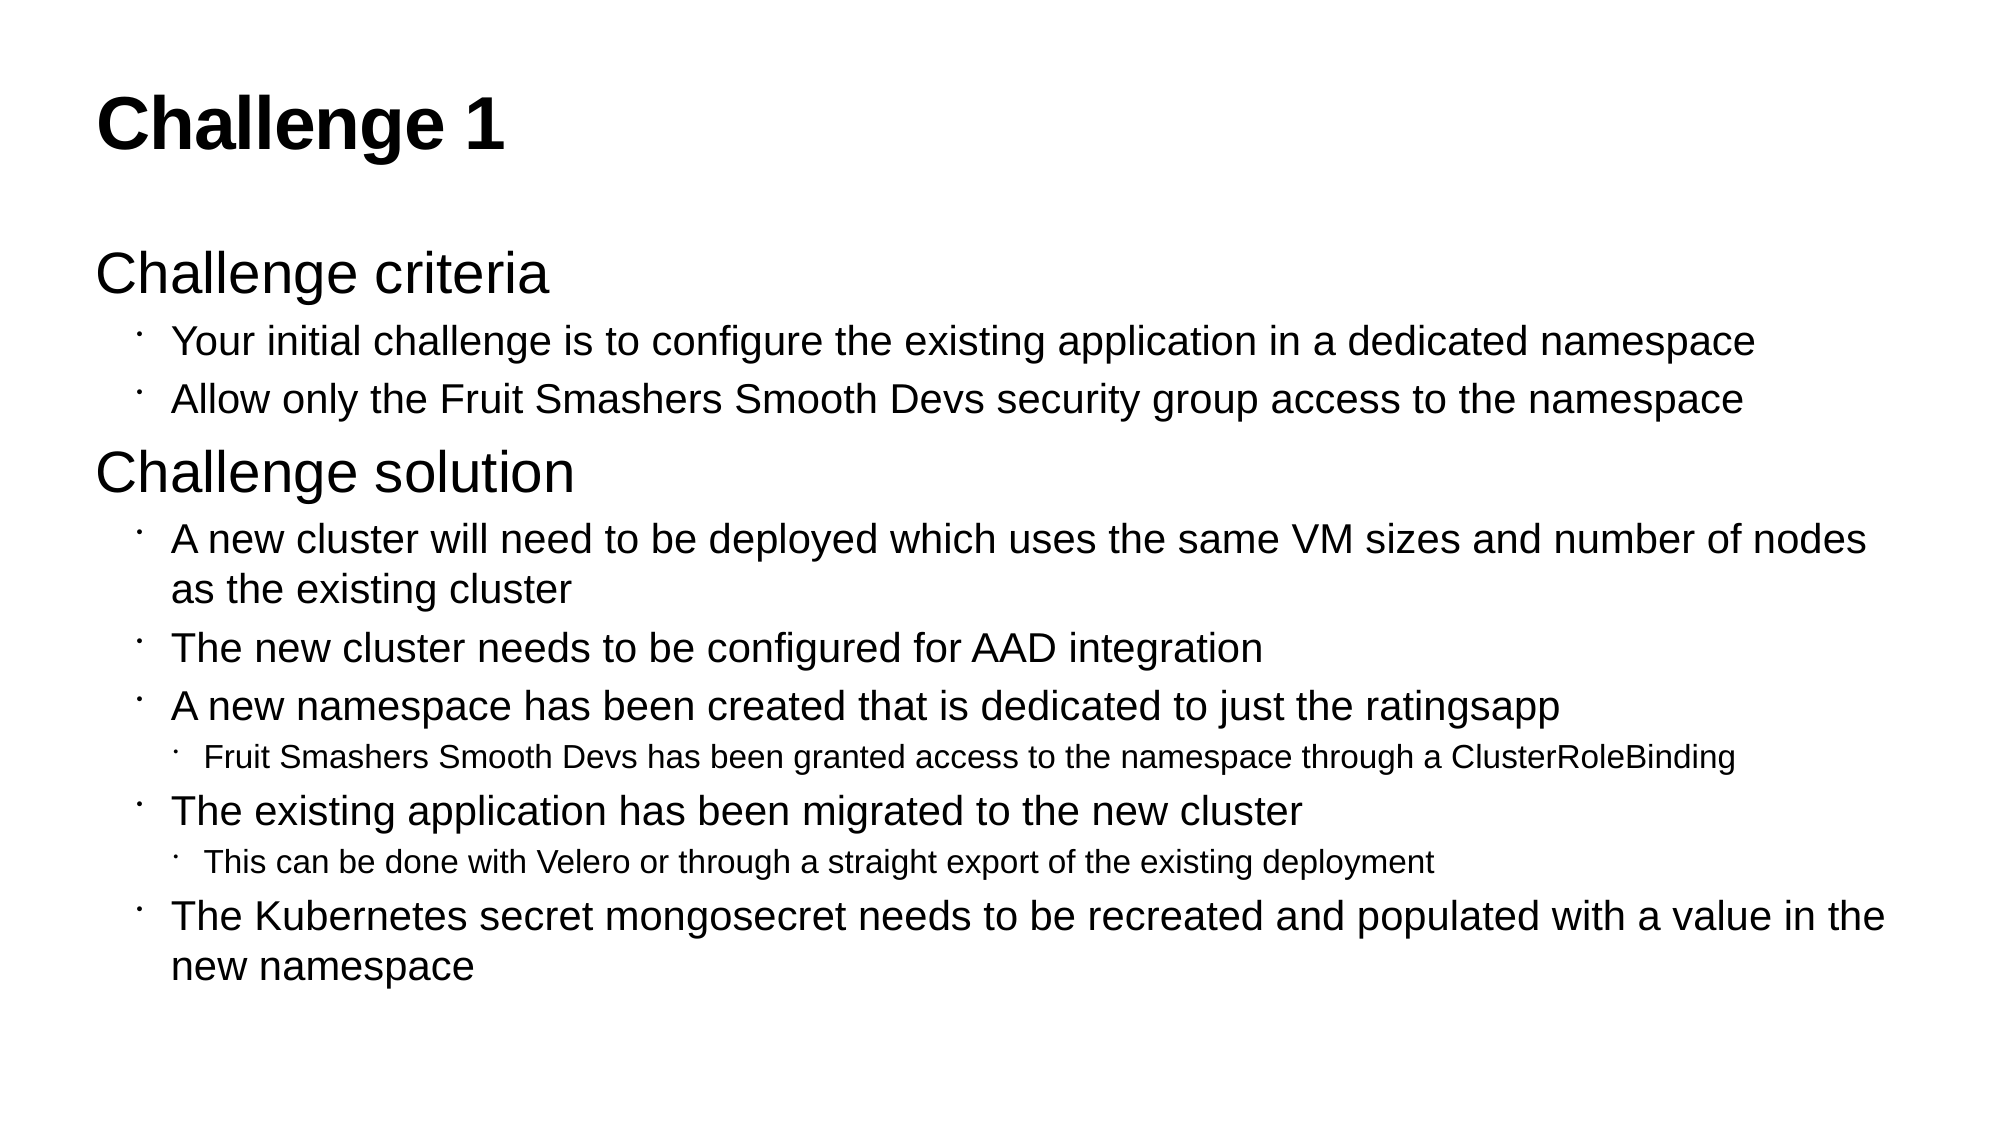

# Challenge 1
Challenge criteria
Your initial challenge is to configure the existing application in a dedicated namespace
Allow only the Fruit Smashers Smooth Devs security group access to the namespace
Challenge solution
A new cluster will need to be deployed which uses the same VM sizes and number of nodes as the existing cluster
The new cluster needs to be configured for AAD integration
A new namespace has been created that is dedicated to just the ratingsapp
Fruit Smashers Smooth Devs has been granted access to the namespace through a ClusterRoleBinding
The existing application has been migrated to the new cluster
This can be done with Velero or through a straight export of the existing deployment
The Kubernetes secret mongosecret needs to be recreated and populated with a value in the new namespace